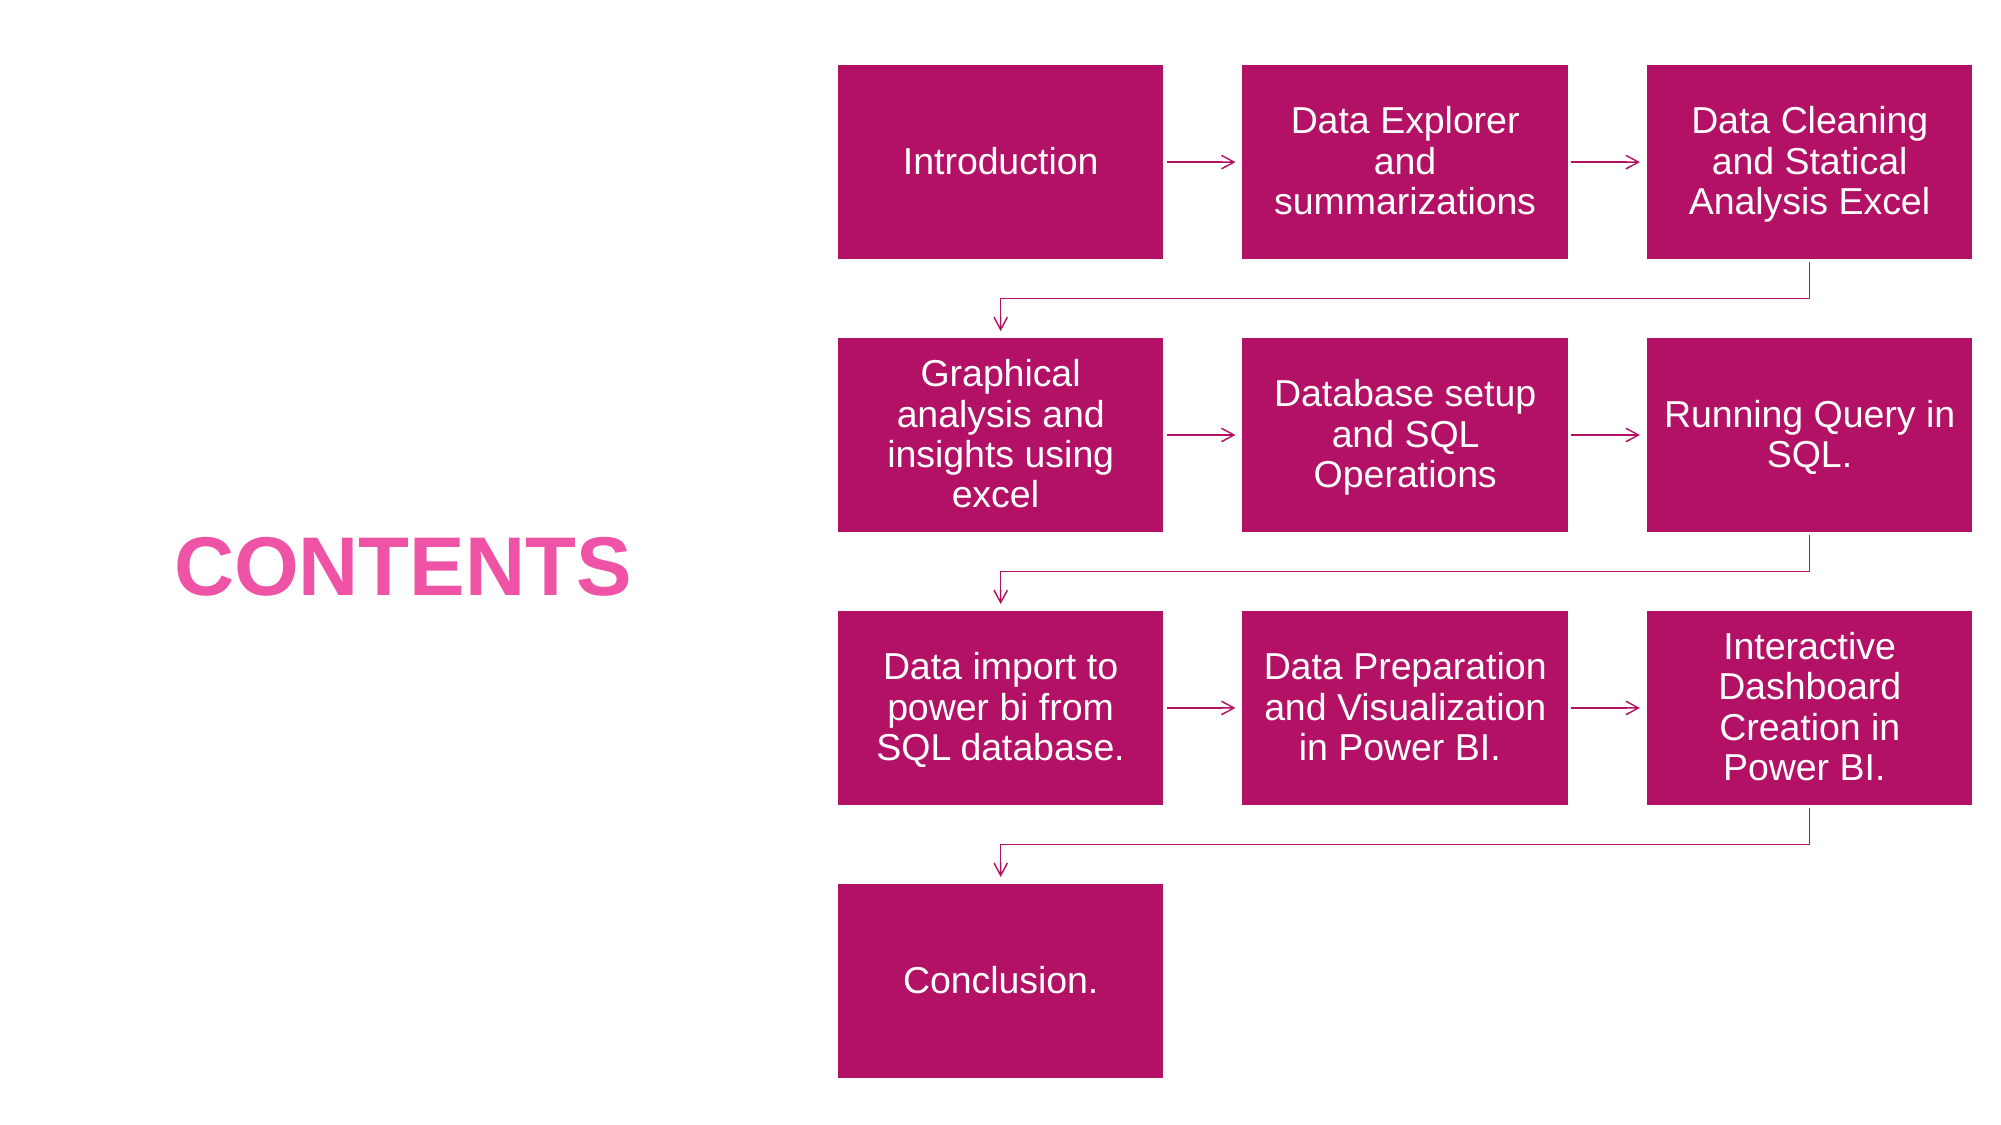

Introduction

Data Explorer and summarizations

Data Cleaning and Statical Analysis Excel

Graphical analysis and insights using excel

Database setup and SQL Operations

Running Query in SQL.

Data import to power bi from SQL database.

Data Preparation and Visualization in Power BI.

Interactive Dashboard Creation in Power BI.
Conclusion.
Contents